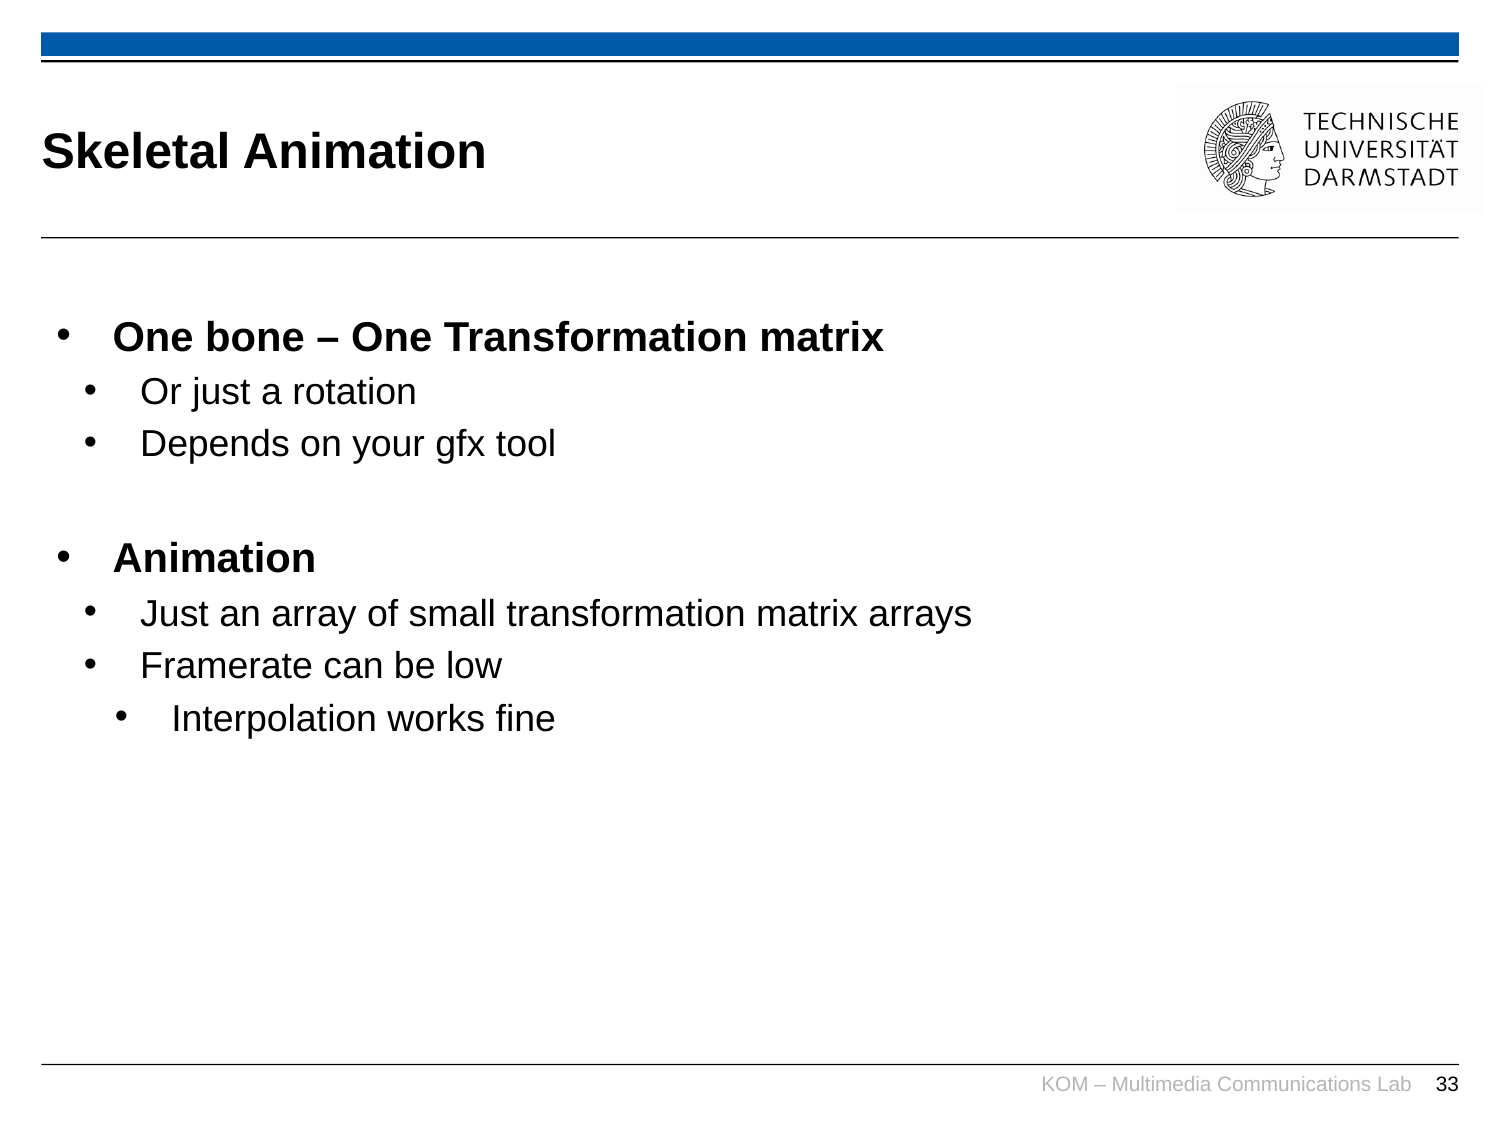

# Skeletal Animation

One bone – One Transformation matrix
Or just a rotation
Depends on your gfx tool

Animation
Just an array of small transformation matrix arrays
Framerate can be low
Interpolation works fine